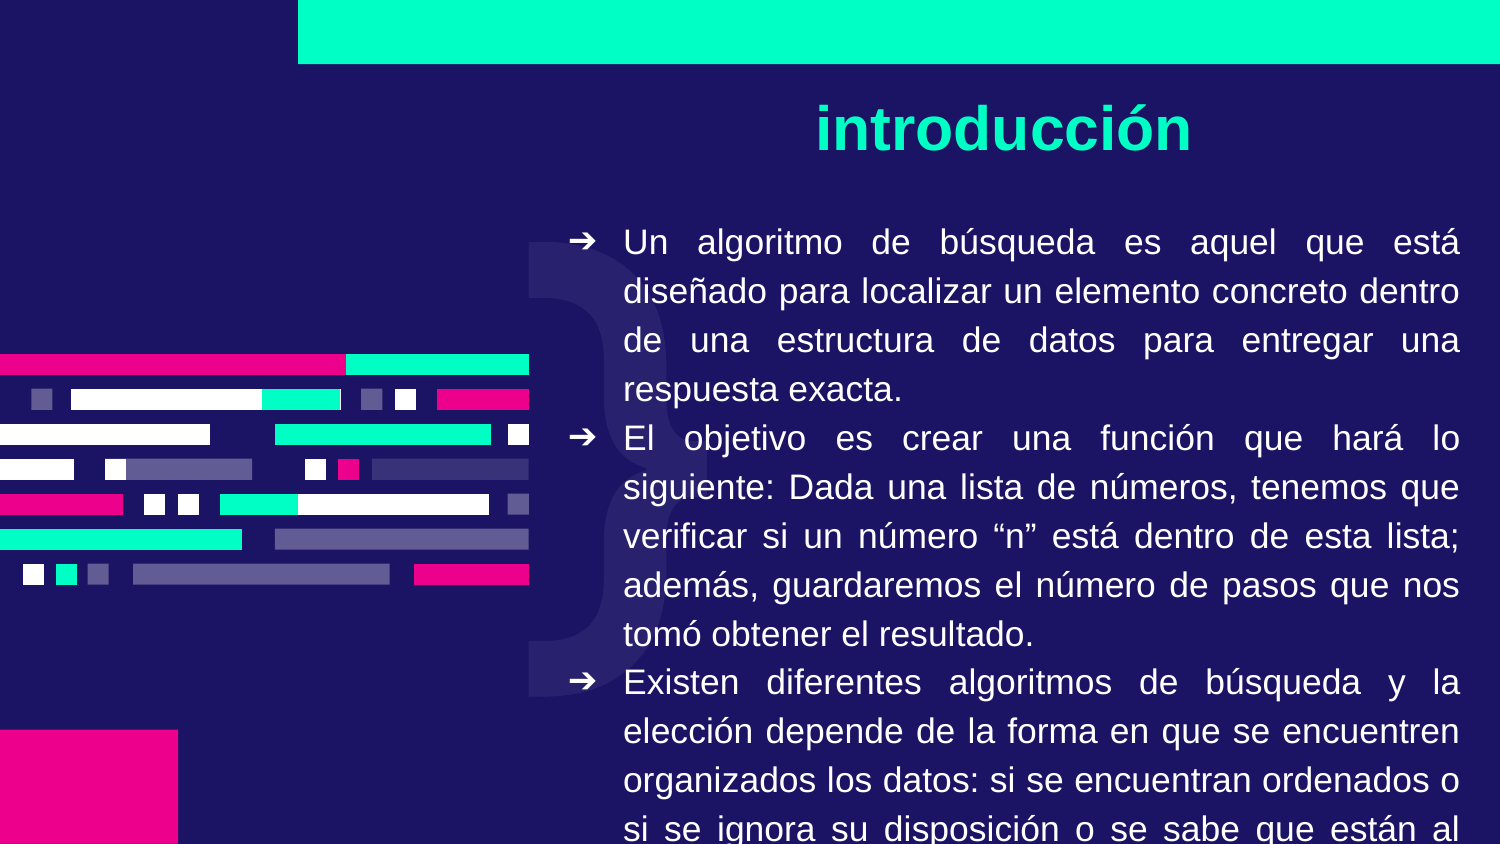

# introducción
Un algoritmo de búsqueda es aquel que está diseñado para localizar un elemento concreto dentro de una estructura de datos para entregar una respuesta exacta.
El objetivo es crear una función que hará lo siguiente: Dada una lista de números, tenemos que verificar si un número “n” está dentro de esta lista; además, guardaremos el número de pasos que nos tomó obtener el resultado.
Existen diferentes algoritmos de búsqueda y la elección depende de la forma en que se encuentren organizados los datos: si se encuentran ordenados o si se ignora su disposición o se sabe que están al azar.